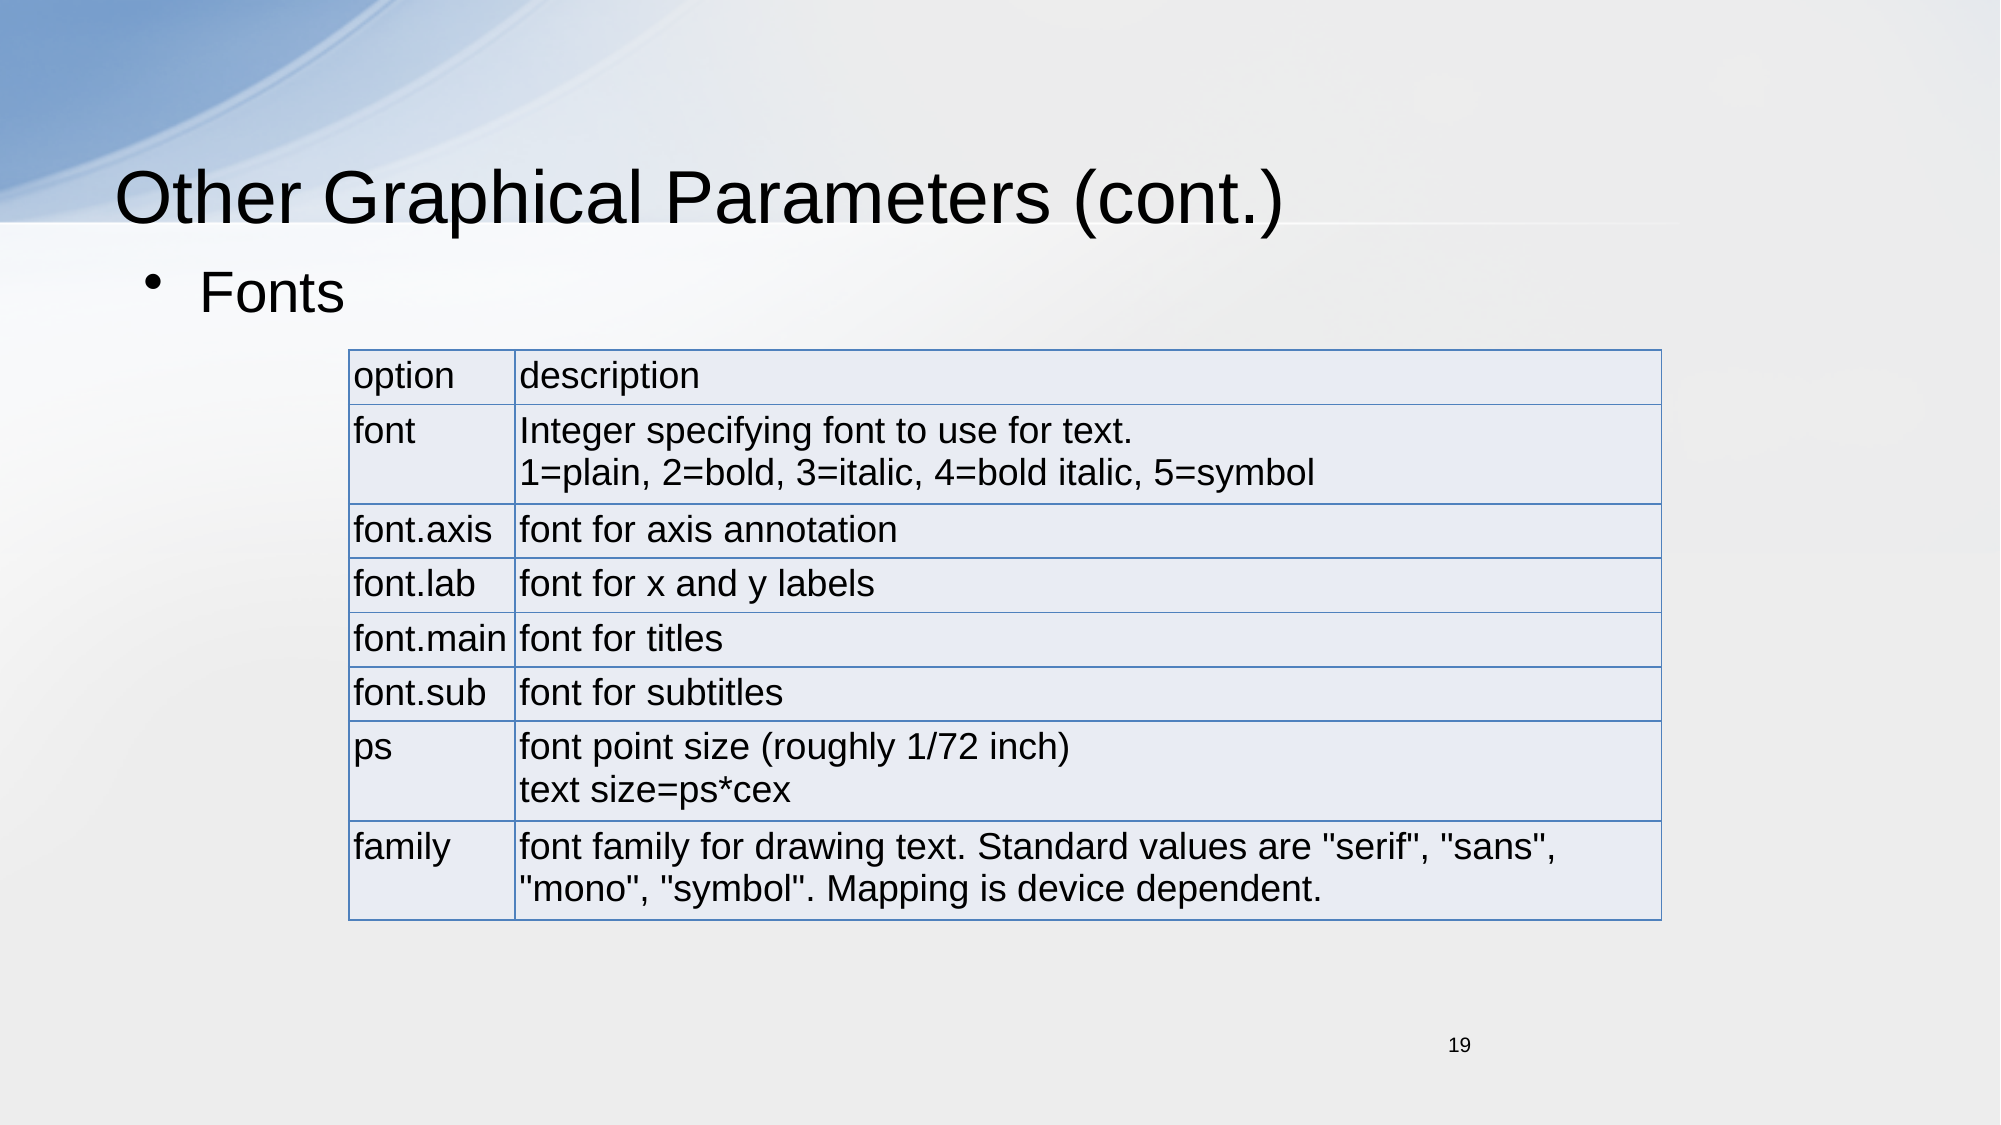

# Other Graphical Parameters (cont.)
Fonts

| option | description |
| --- | --- |
| font | Integer specifying font to use for text.  1=plain, 2=bold, 3=italic, 4=bold italic, 5=symbol |
| font.axis | font for axis annotation |
| font.lab | font for x and y labels |
| font.main | font for titles |
| font.sub | font for subtitles |
| ps | font point size (roughly 1/72 inch) text size=ps\*cex |
| family | font family for drawing text. Standard values are "serif", "sans", "mono", "symbol". Mapping is device dependent. |
19